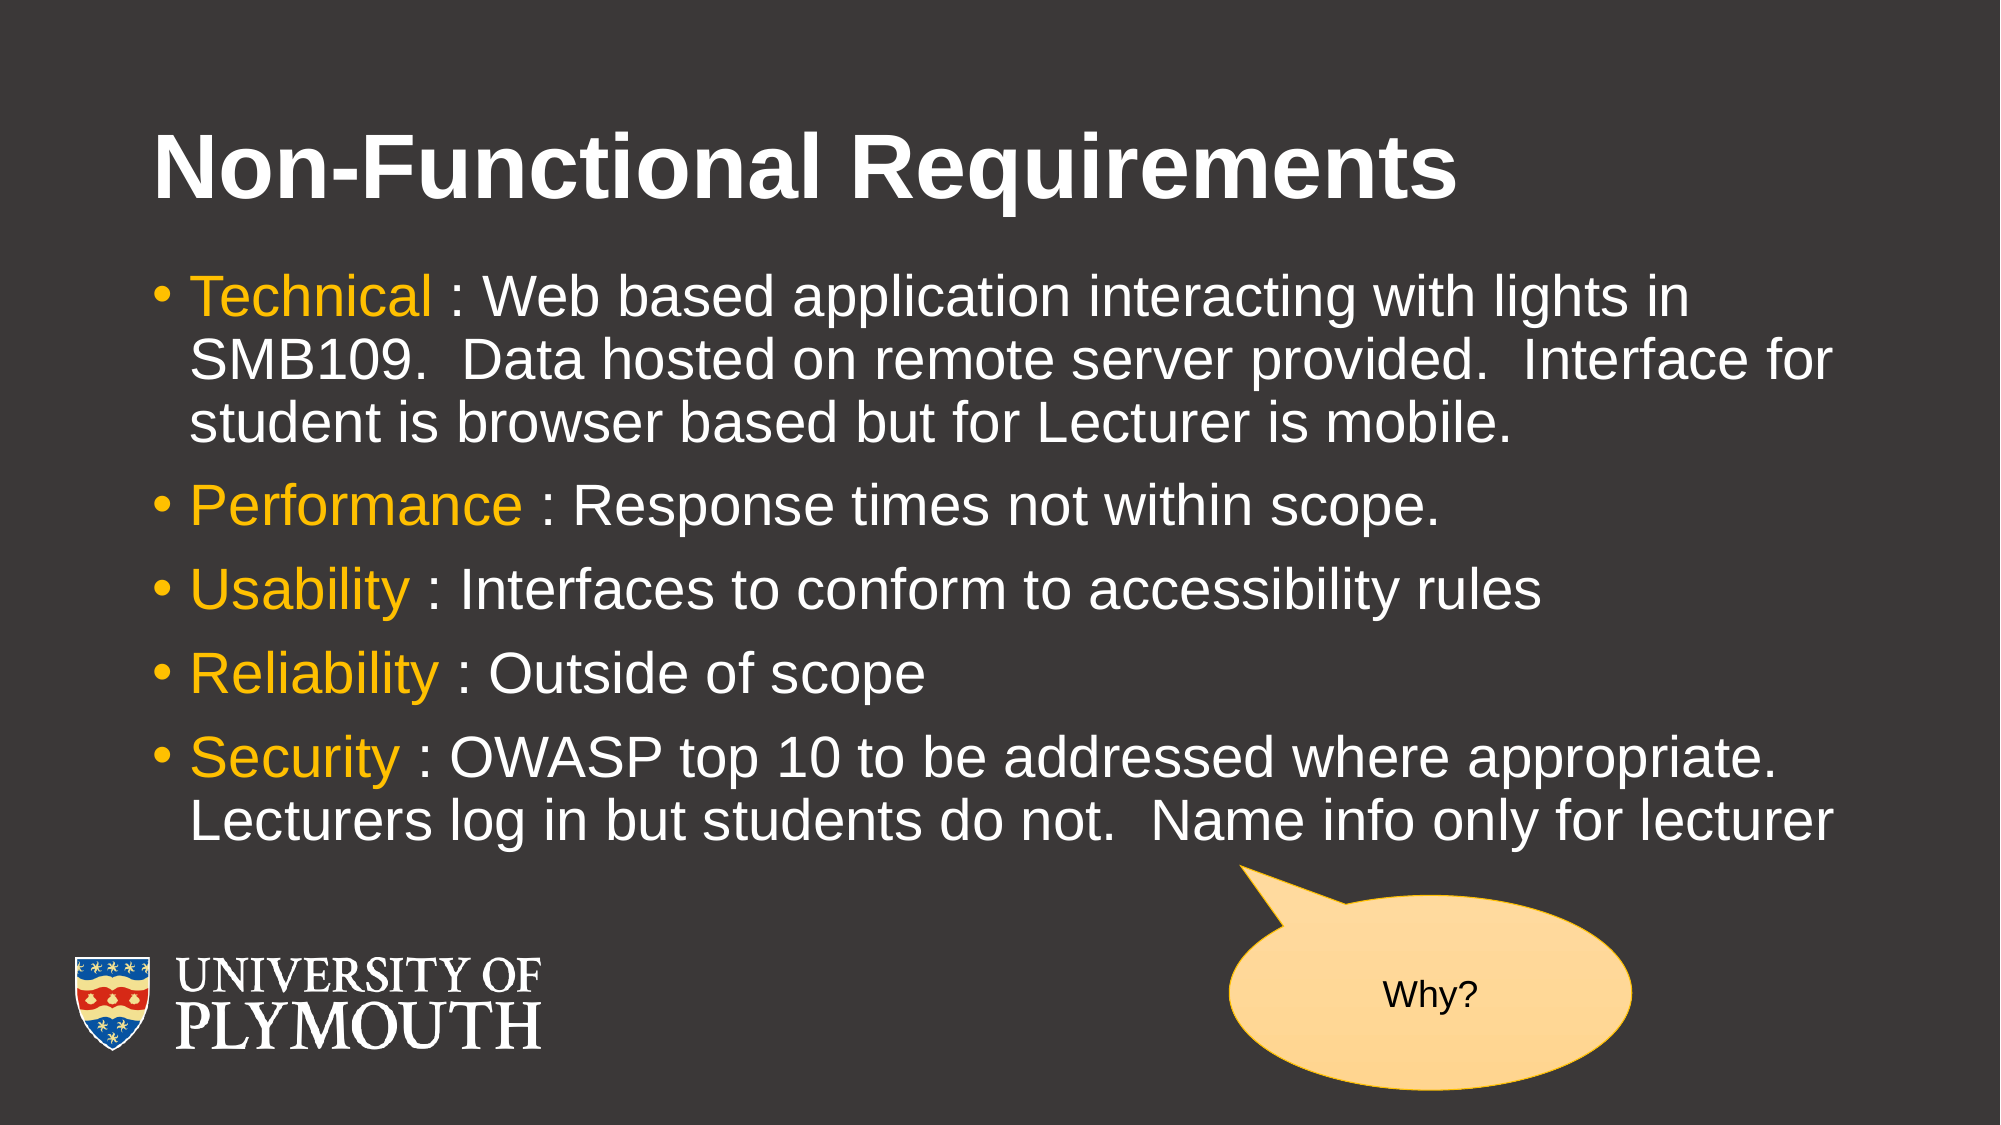

# Non-Functional Requirements
Technical : Web based application interacting with lights in SMB109.  Data hosted on remote server provided.  Interface for student is browser based but for Lecturer is mobile.
Performance : Response times not within scope.
Usability : Interfaces to conform to accessibility rules
Reliability : Outside of scope
Security : OWASP top 10 to be addressed where appropriate.  Lecturers log in but students do not.  Name info only for lecturer

Why?